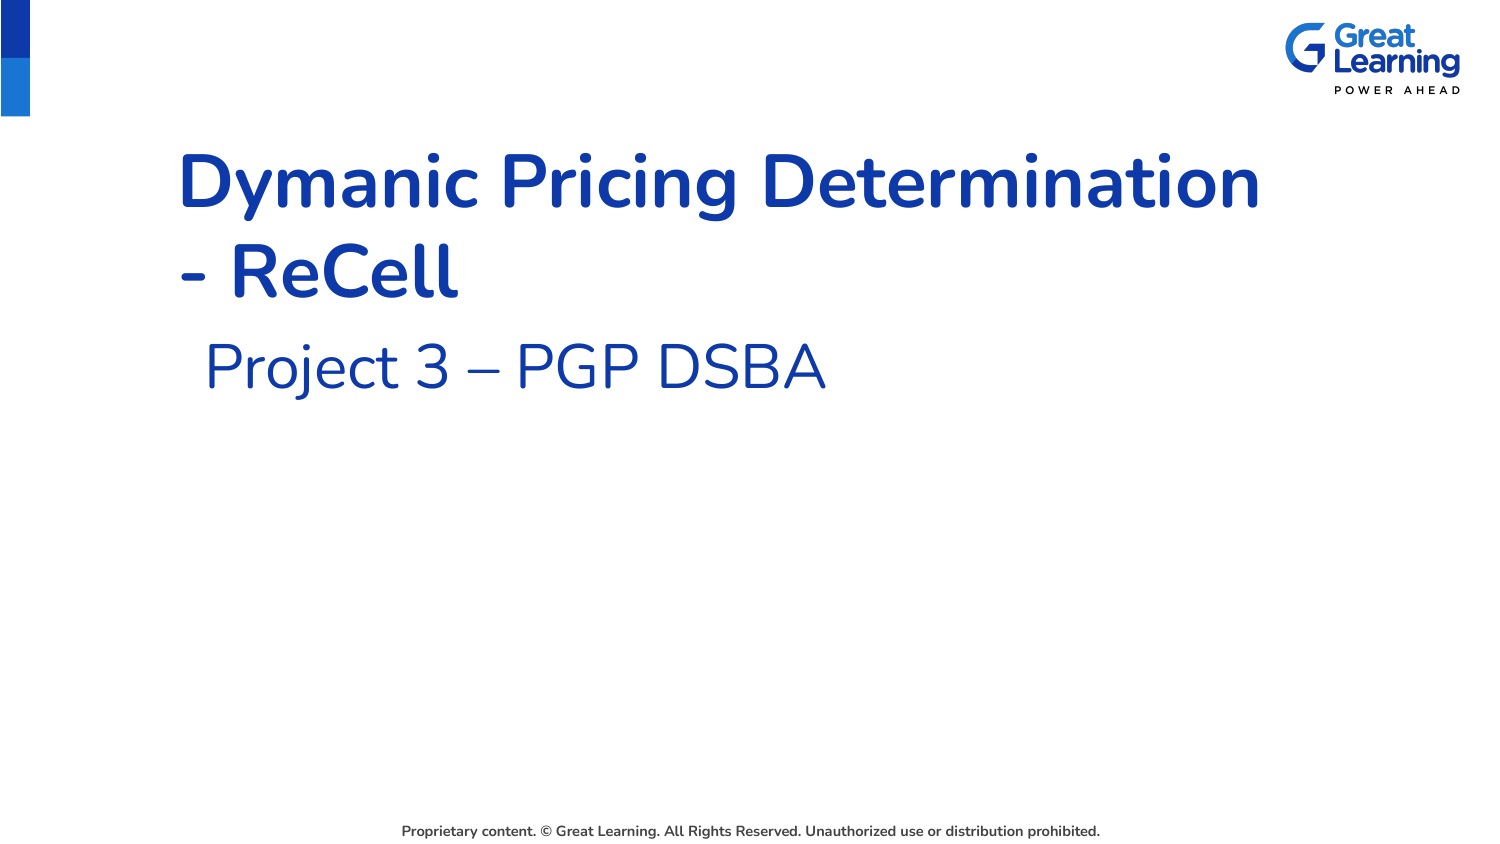

# Dymanic Pricing Determination - ReCell
Project 3 – PGP DSBA